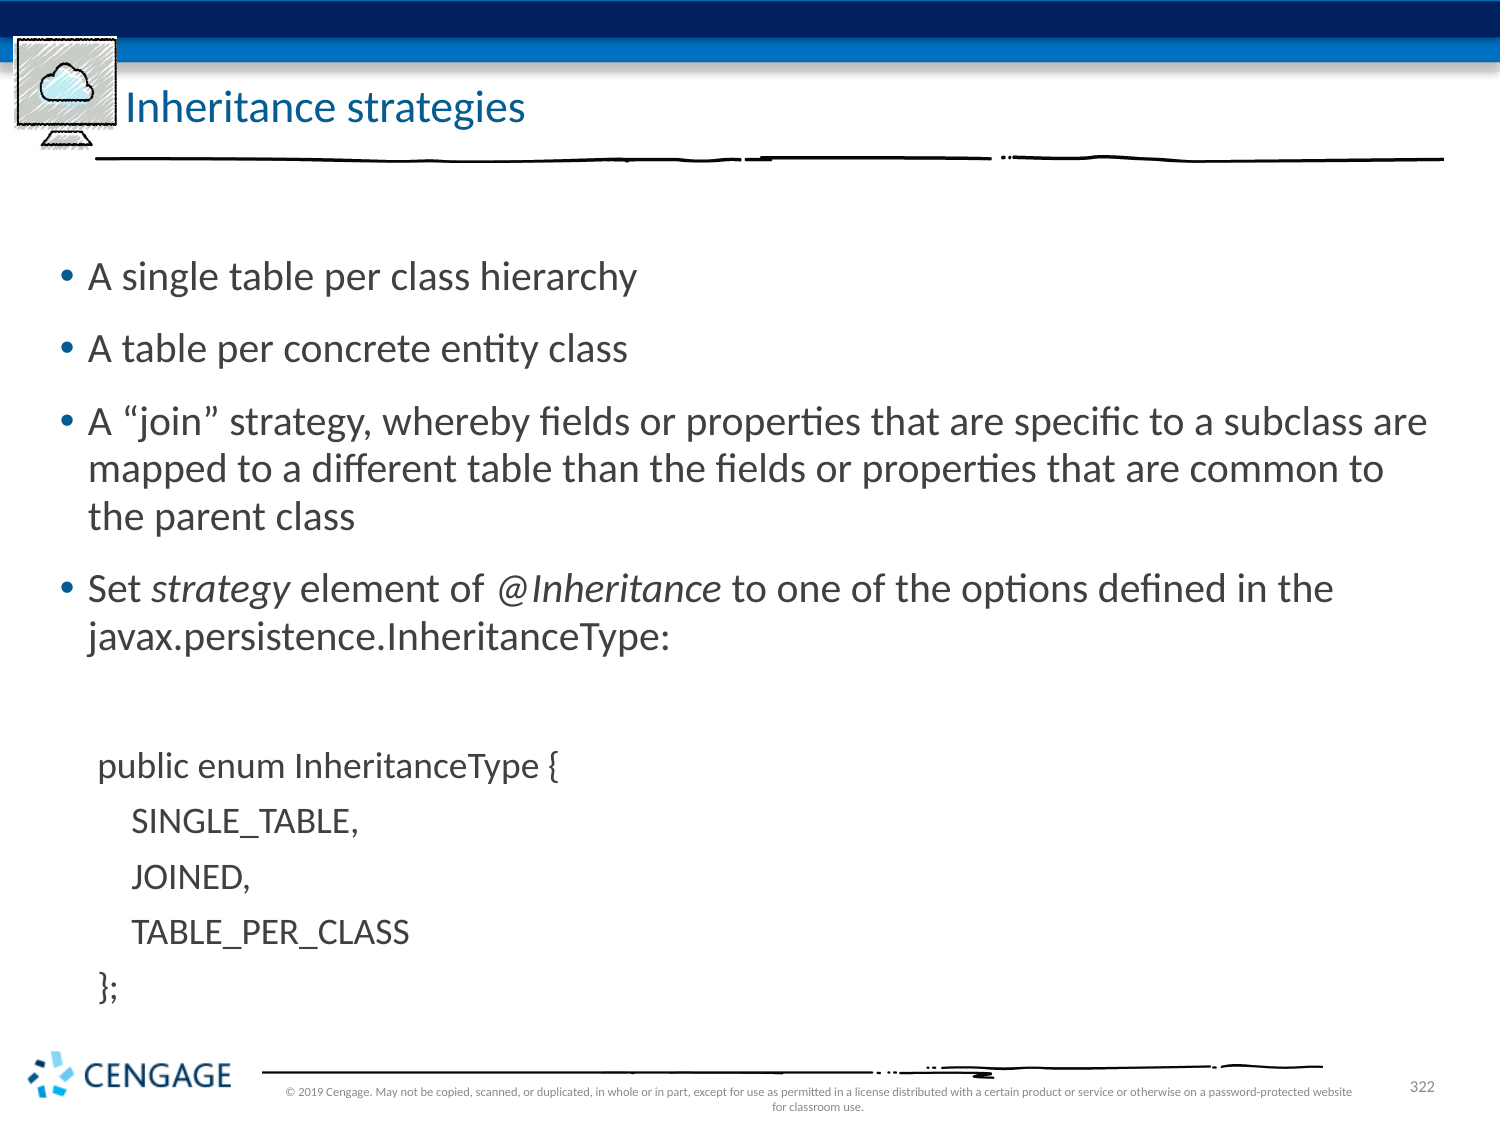

# Inheritance strategies
A single table per class hierarchy
A table per concrete entity class
A “join” strategy, whereby fields or properties that are specific to a subclass are mapped to a different table than the fields or properties that are common to the parent class
Set strategy element of @Inheritance to one of the options defined in the javax.persistence.InheritanceType:

public enum InheritanceType {
    SINGLE_TABLE,
    JOINED,
    TABLE_PER_CLASS
};
© 2019 Cengage. May not be copied, scanned, or duplicated, in whole or in part, except for use as permitted in a license distributed with a certain product or service or otherwise on a password-protected website for classroom use.